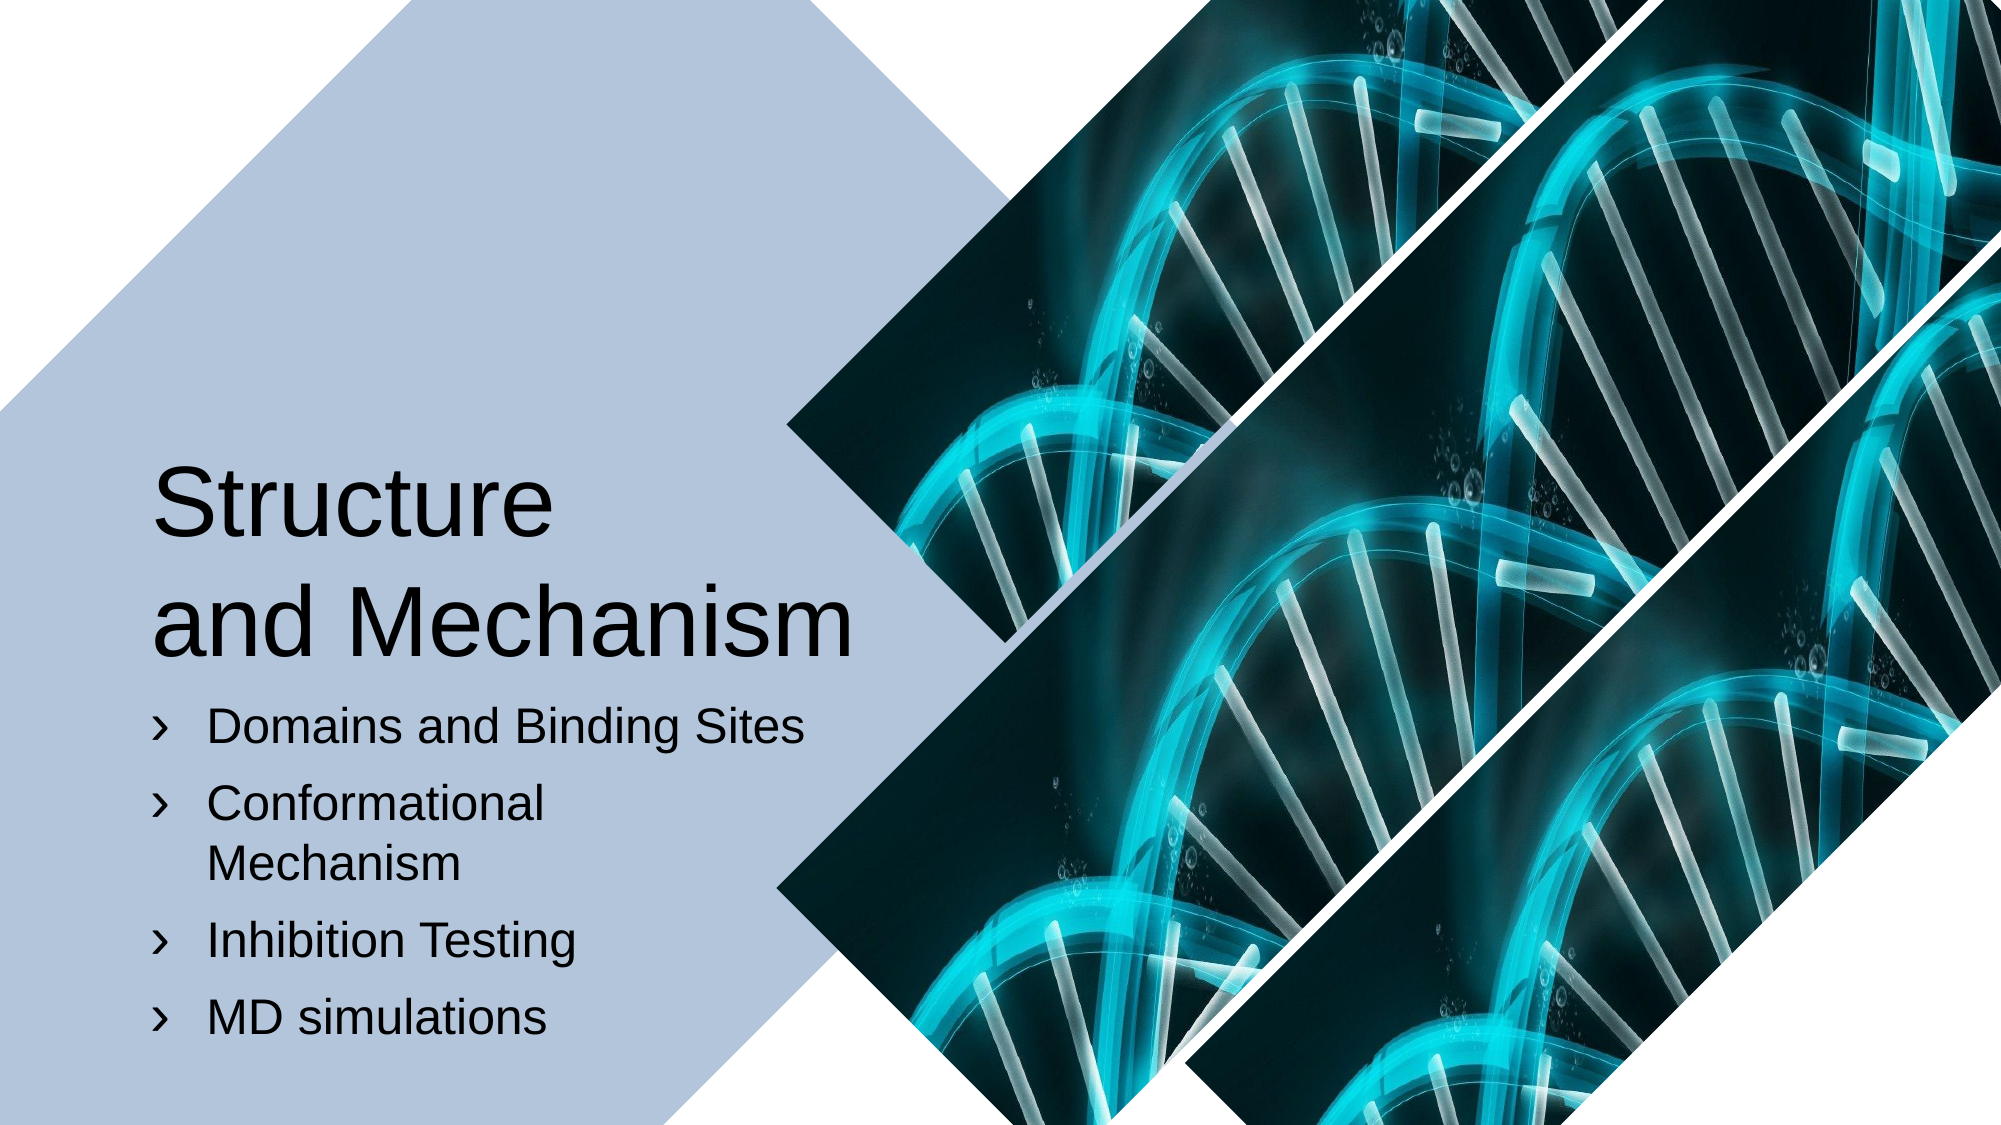

Structure
and Mechanism
Domains and Binding Sites
Conformational Mechanism
Inhibition Testing
MD simulations